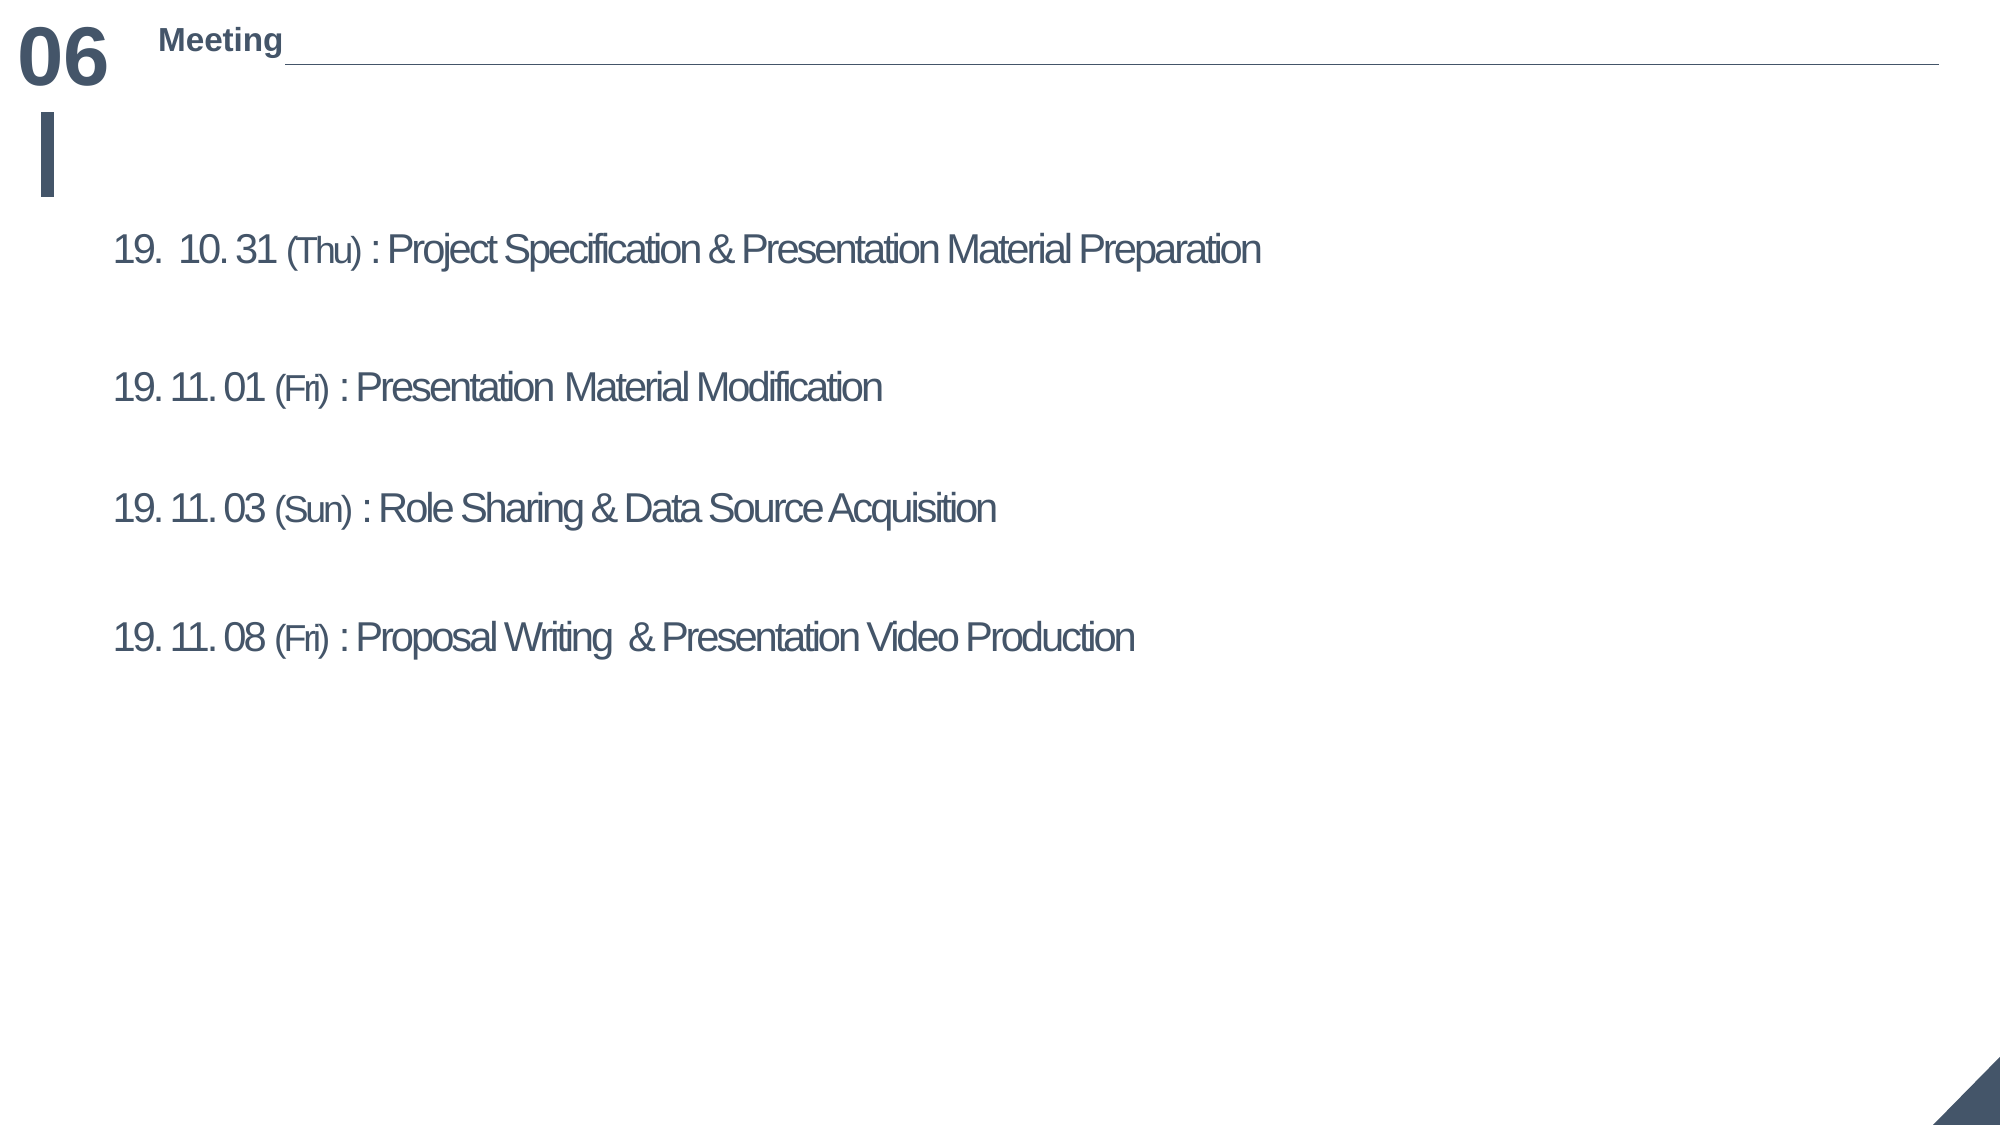

06
Meeting

19.  10. 31 (Thu) : Project Specification & Presentation Material Preparation
19. 11. 01 (Fri) : Presentation Material Modification
19. 11. 03 (Sun) : Role Sharing & Data Source Acquisition
19. 11. 08 (Fri) : Proposal Writing  & Presentation Video Production